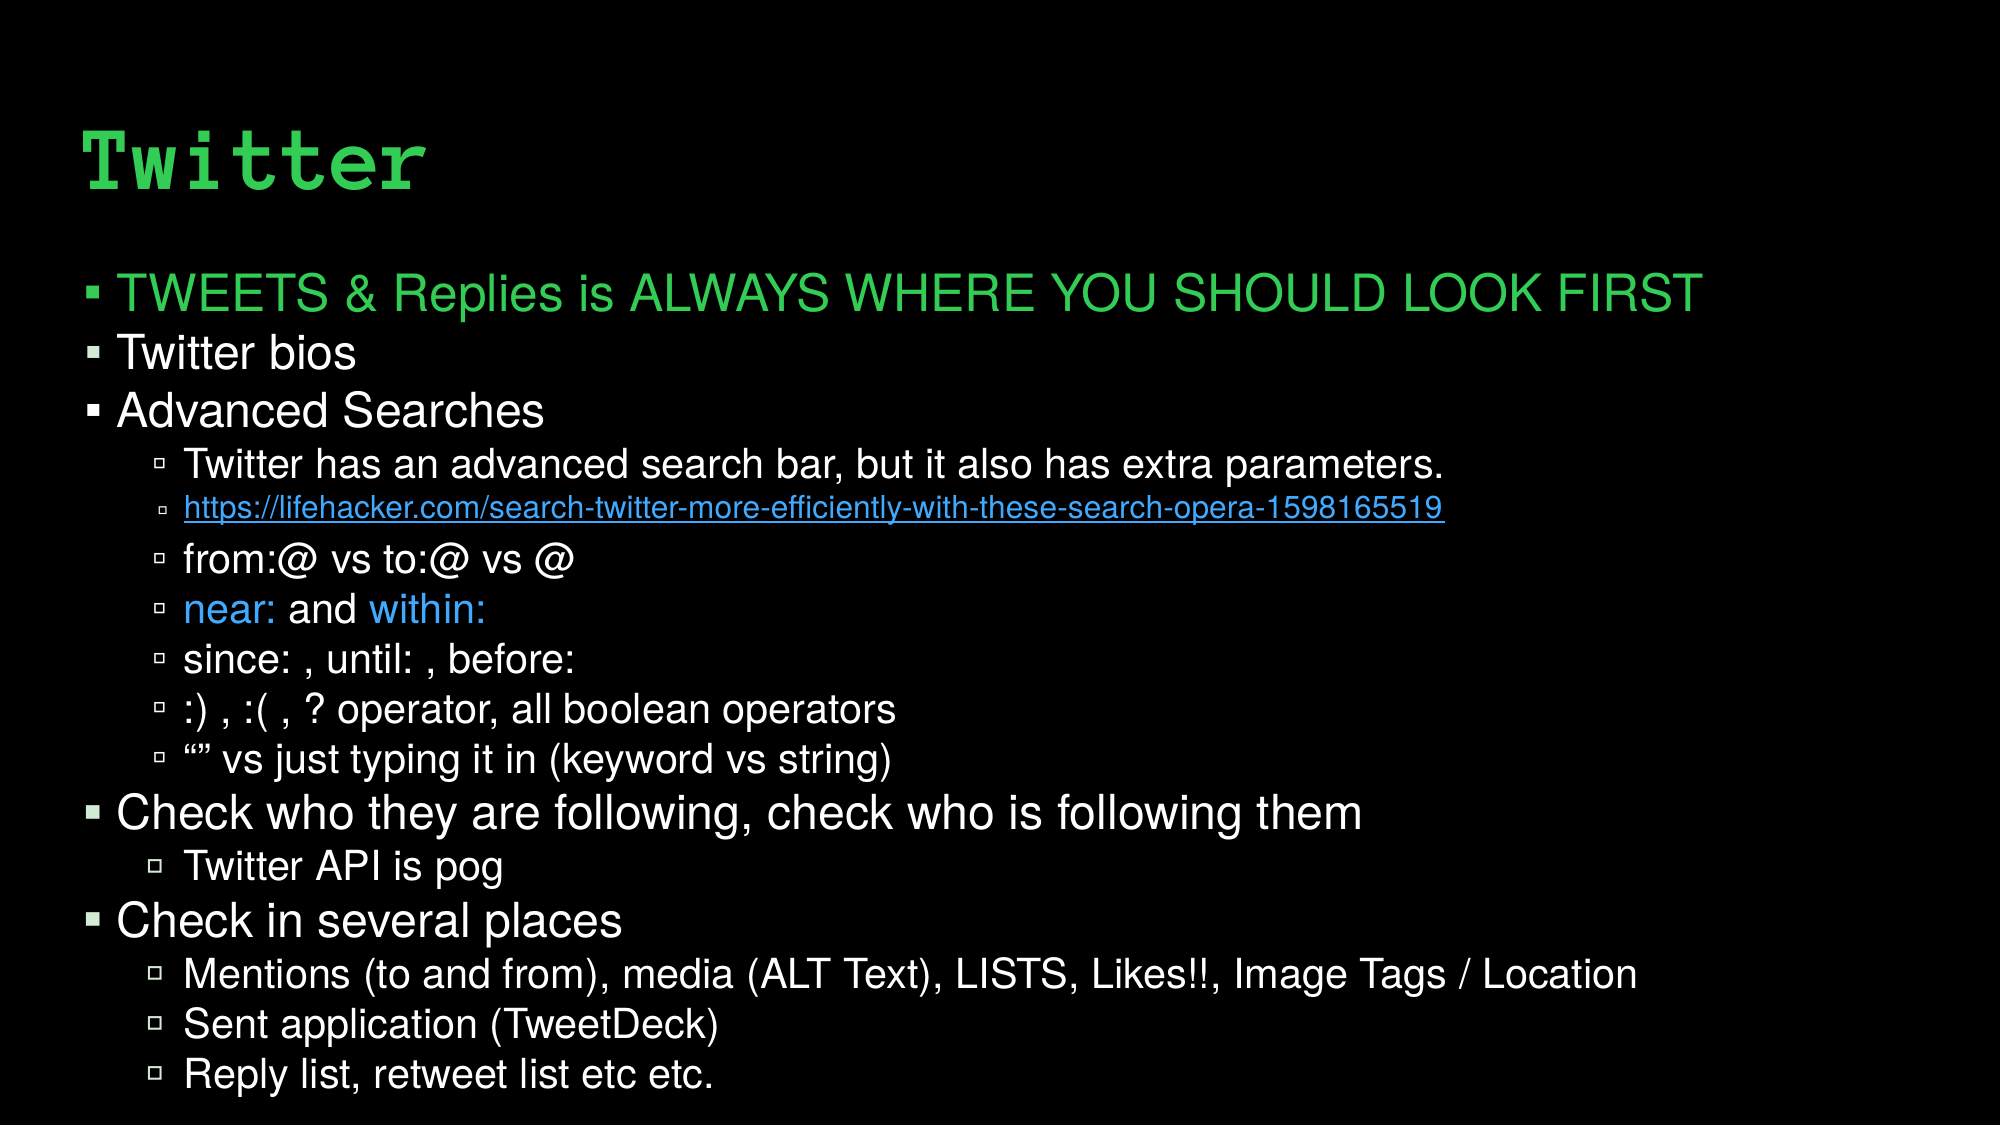

# Twitter
TWEETS & Replies is ALWAYS WHERE YOU SHOULD LOOK FIRST
Twitter bios
Advanced Searches
Twitter has an advanced search bar, but it also has extra parameters.
https://lifehacker.com/search-twitter-more-efficiently-with-these-search-opera-1598165519
from:@ vs to:@ vs @
near: and within:
since: , until: , before:
:) , :( , ? operator, all boolean operators
“” vs just typing it in (keyword vs string)
Check who they are following, check who is following them
Twitter API is pog
Check in several places
Mentions (to and from), media (ALT Text), LISTS, Likes!!, Image Tags / Location
Sent application (TweetDeck)
Reply list, retweet list etc etc.